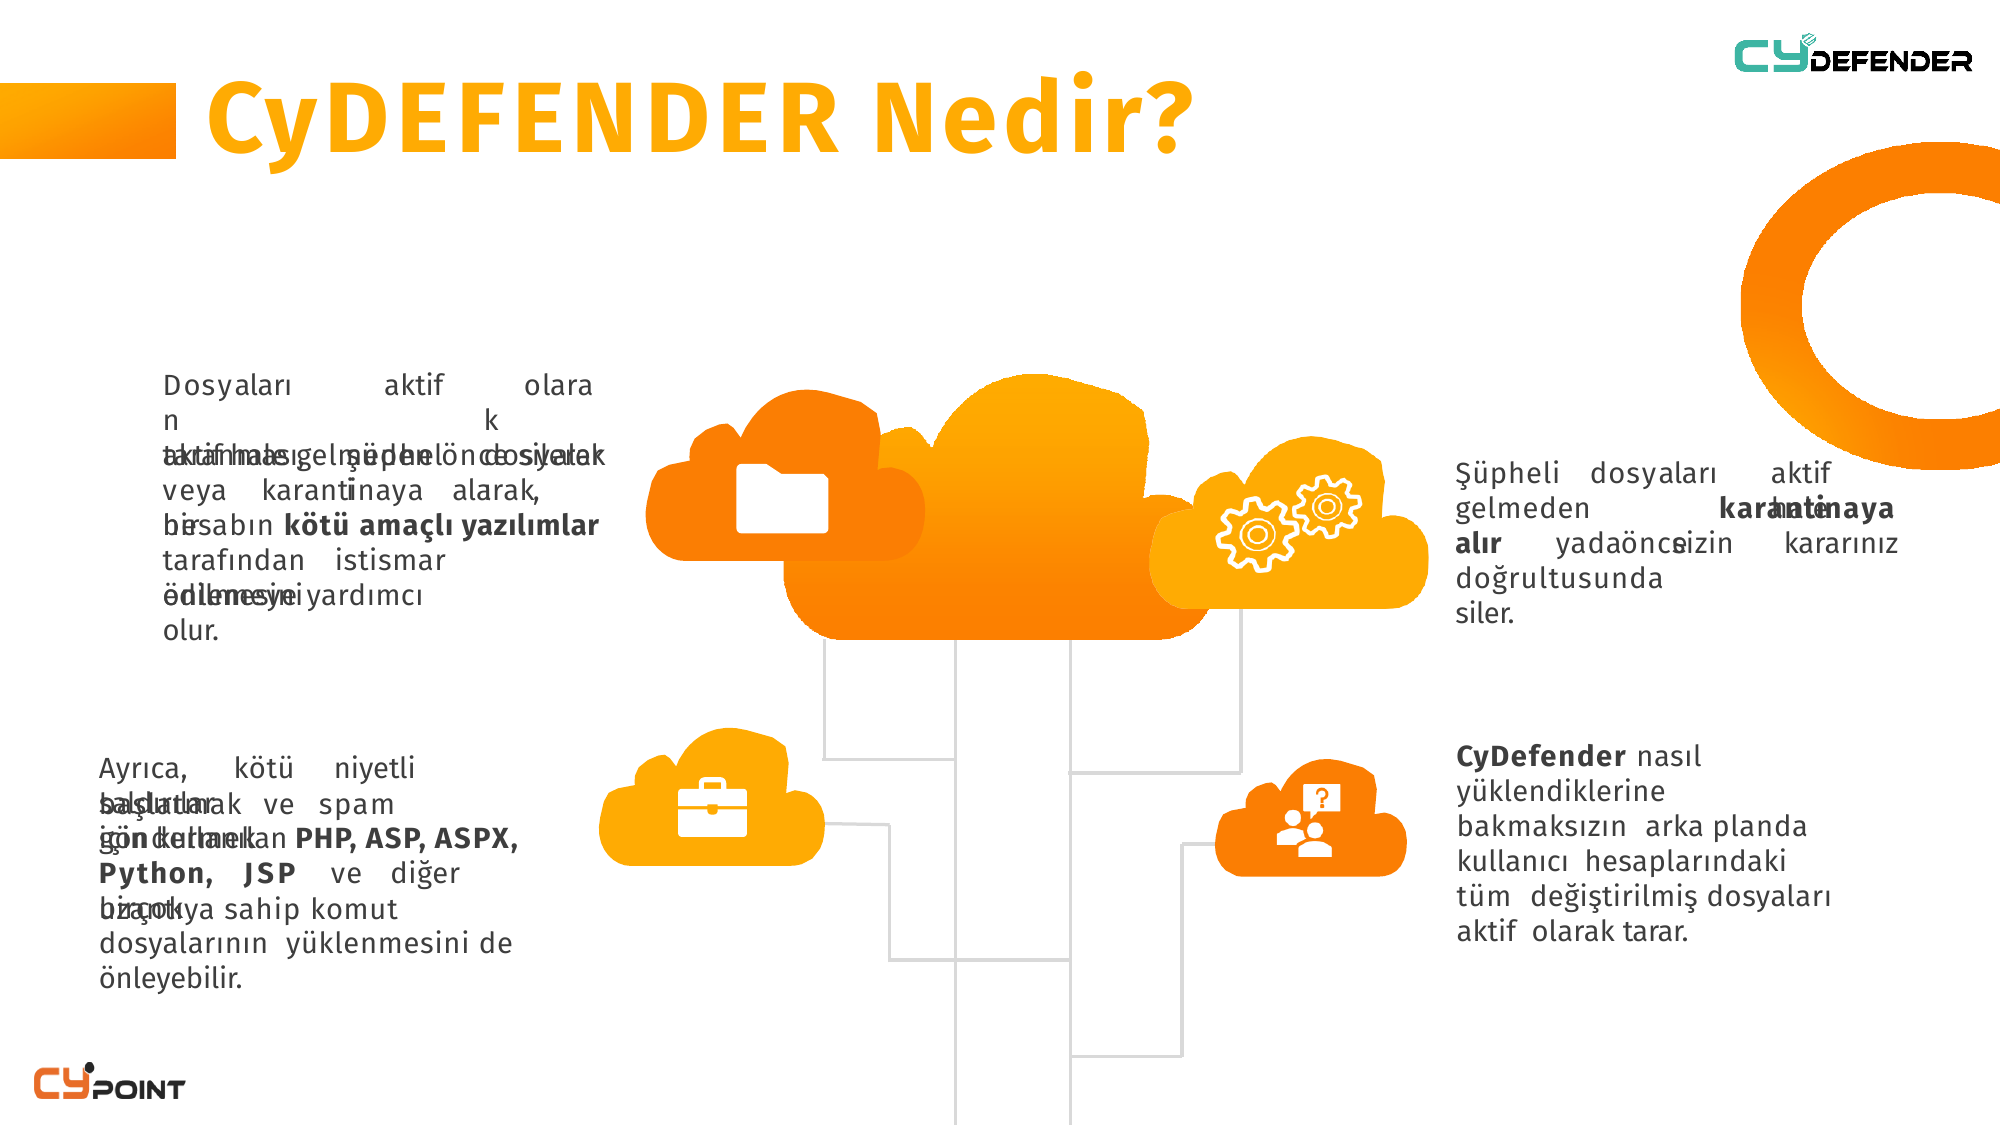

# CyDEFENDER Nedir?

Dosyaların  taranması,
aktif  şüpheli
olarak  dosyaları

aktif hale gelmeden önce silerek
Şüpheli  gelmeden
dosyaları	aktif	hale  önce
veya	karantinaya	alarak,	bir
karantinaya
hesabın kötü amaçlı yazılımlar
alır	yada	sizin	kararınız
tarafından	istismar	edilmesini
doğrultusunda siler.
önlemeye yardımcı olur.

CyDefender nasıl  yüklendiklerine bakmaksızın  arka planda kullanıcı  hesaplarındaki tüm  değiştirilmiş dosyaları aktif  olarak tarar.
Ayrıca,	kötü	niyetli	saldırılar
başlatmak	ve	spam	göndermek
için kullanılan PHP, ASP, ASPX,
Python,	JSP	ve	diğer	birçok
uzantıya sahip komut dosyalarının  yüklenmesini de önleyebilir.